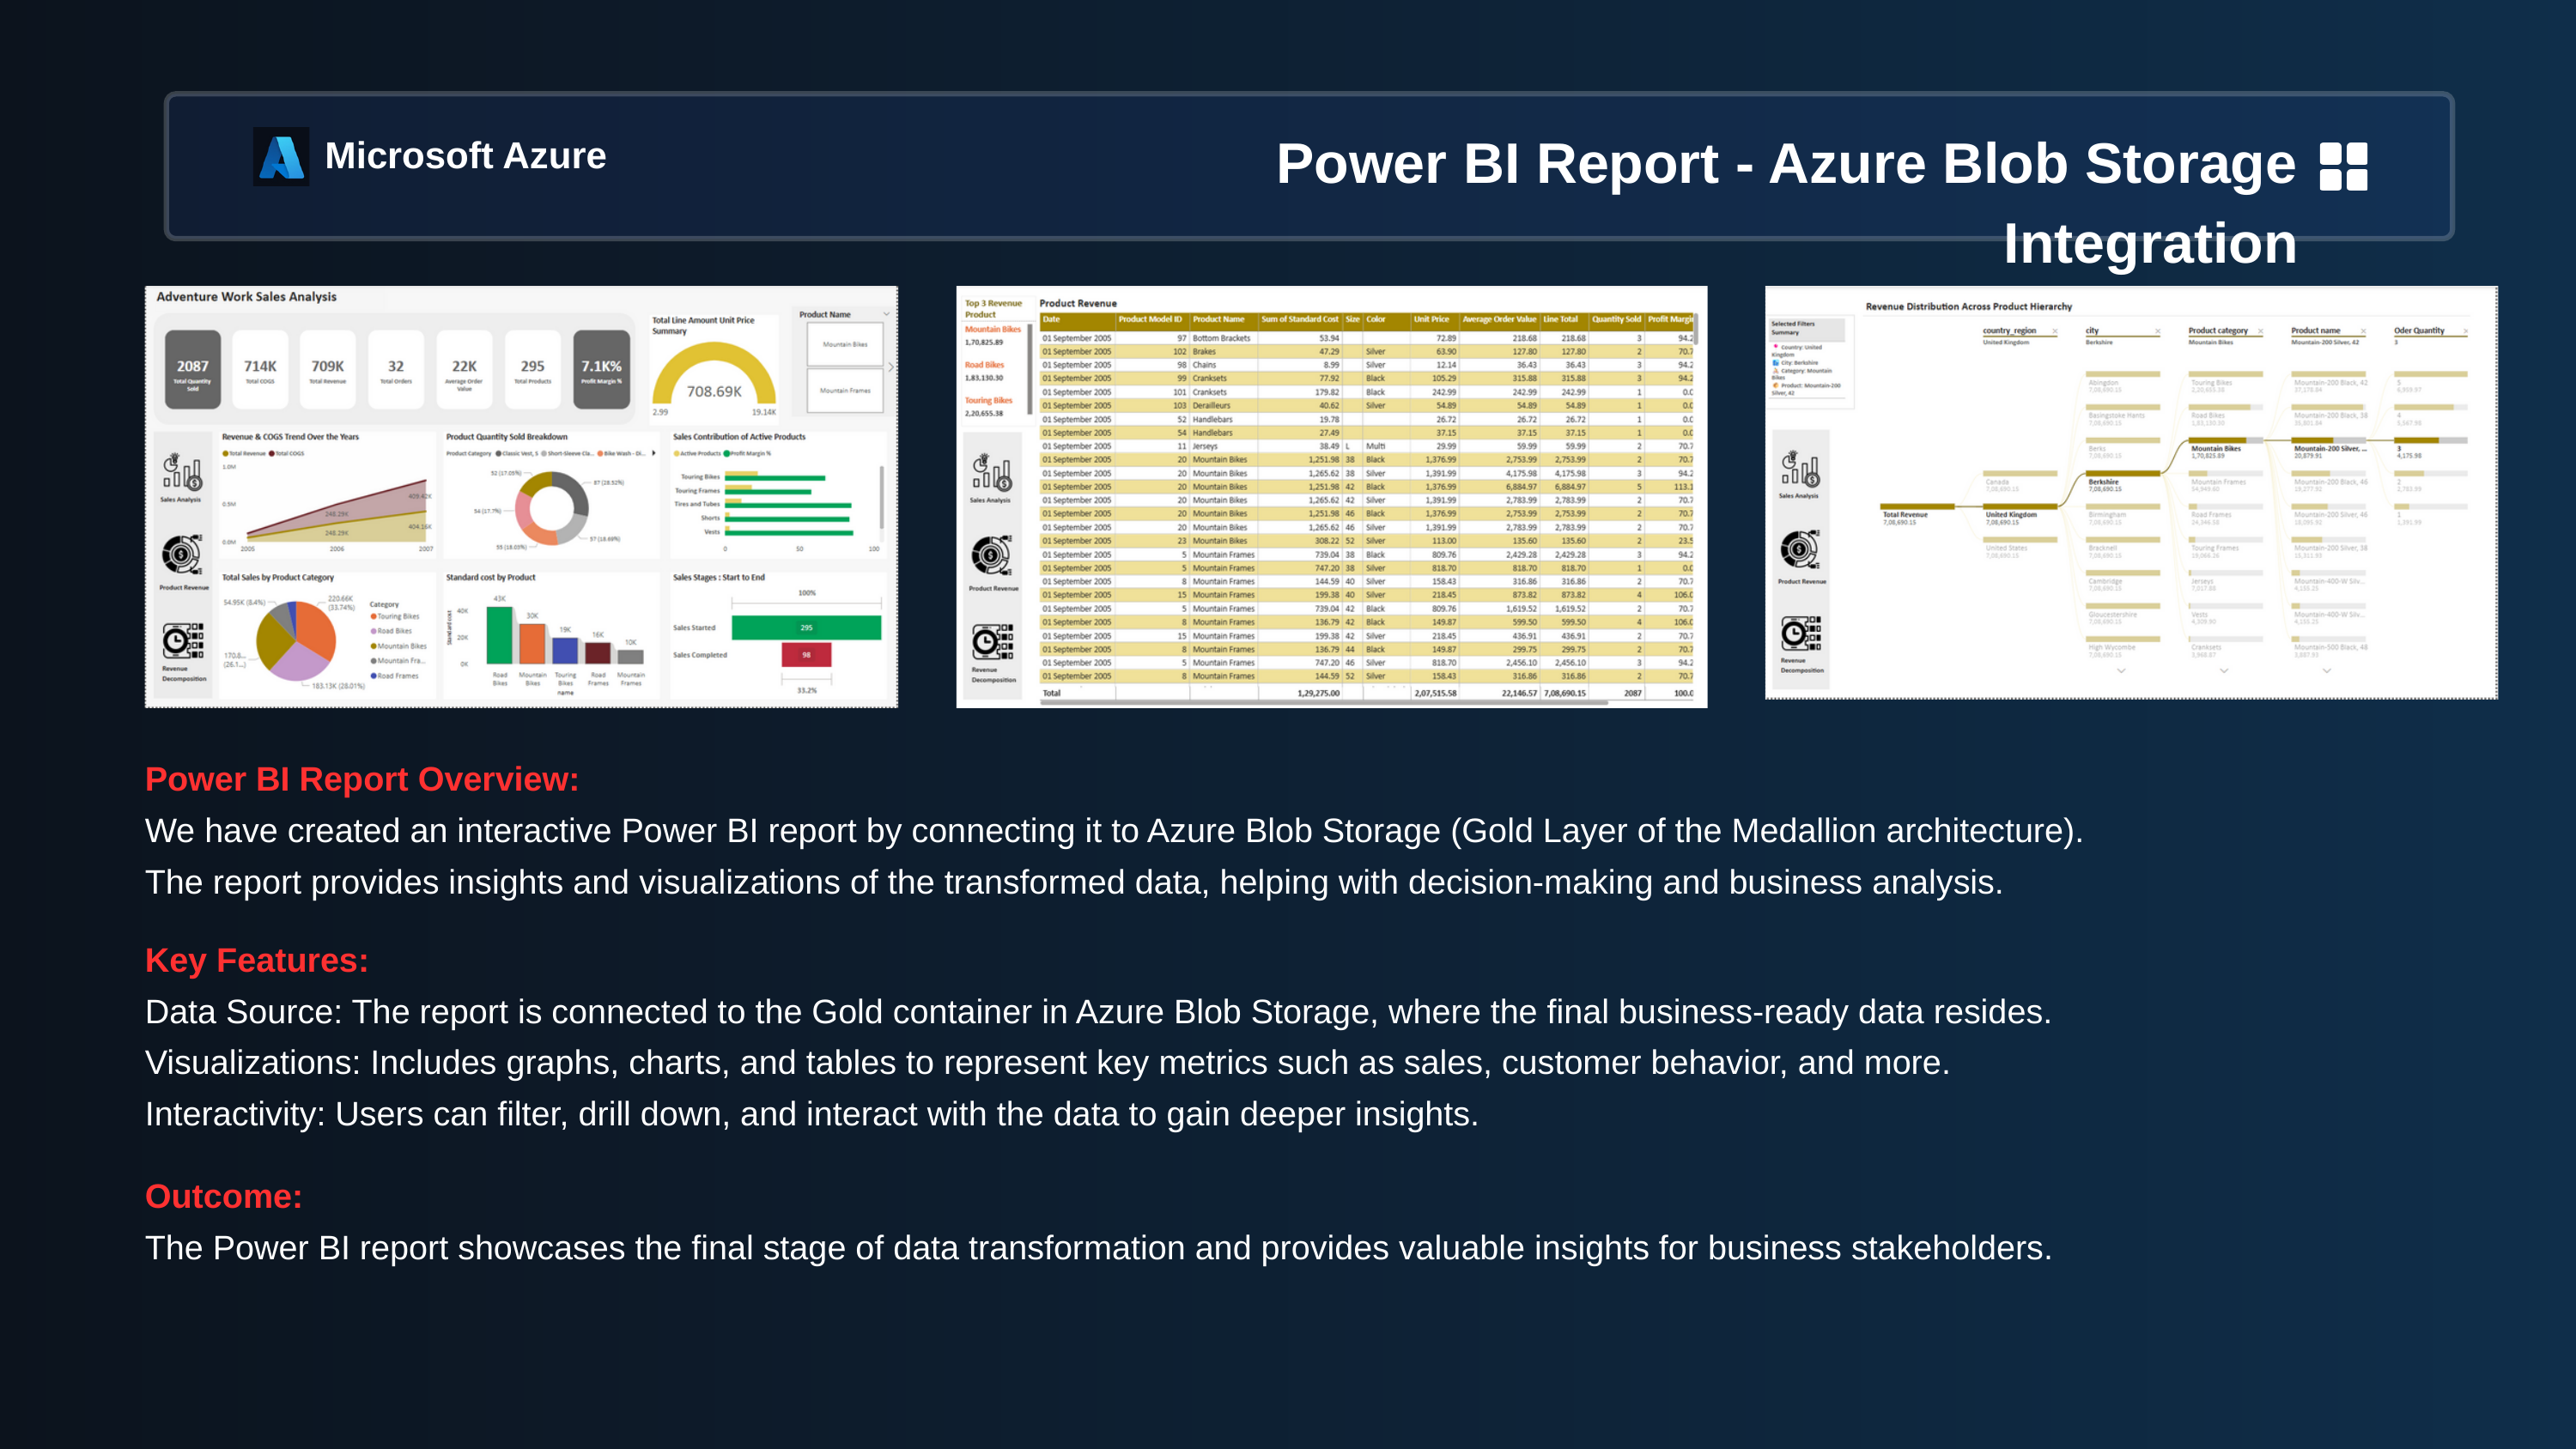

Power BI Report - Azure Blob Storage Integration

Microsoft Azure

Power BI Report Overview:
We have created an interactive Power BI report by connecting it to Azure Blob Storage (Gold Layer of the Medallion architecture).
The report provides insights and visualizations of the transformed data, helping with decision-making and business analysis.
Key Features:
Data Source: The report is connected to the Gold container in Azure Blob Storage, where the final business-ready data resides.
Visualizations: Includes graphs, charts, and tables to represent key metrics such as sales, customer behavior, and more.
Interactivity: Users can filter, drill down, and interact with the data to gain deeper insights.
Outcome:
The Power BI report showcases the final stage of data transformation and provides valuable insights for business stakeholders.